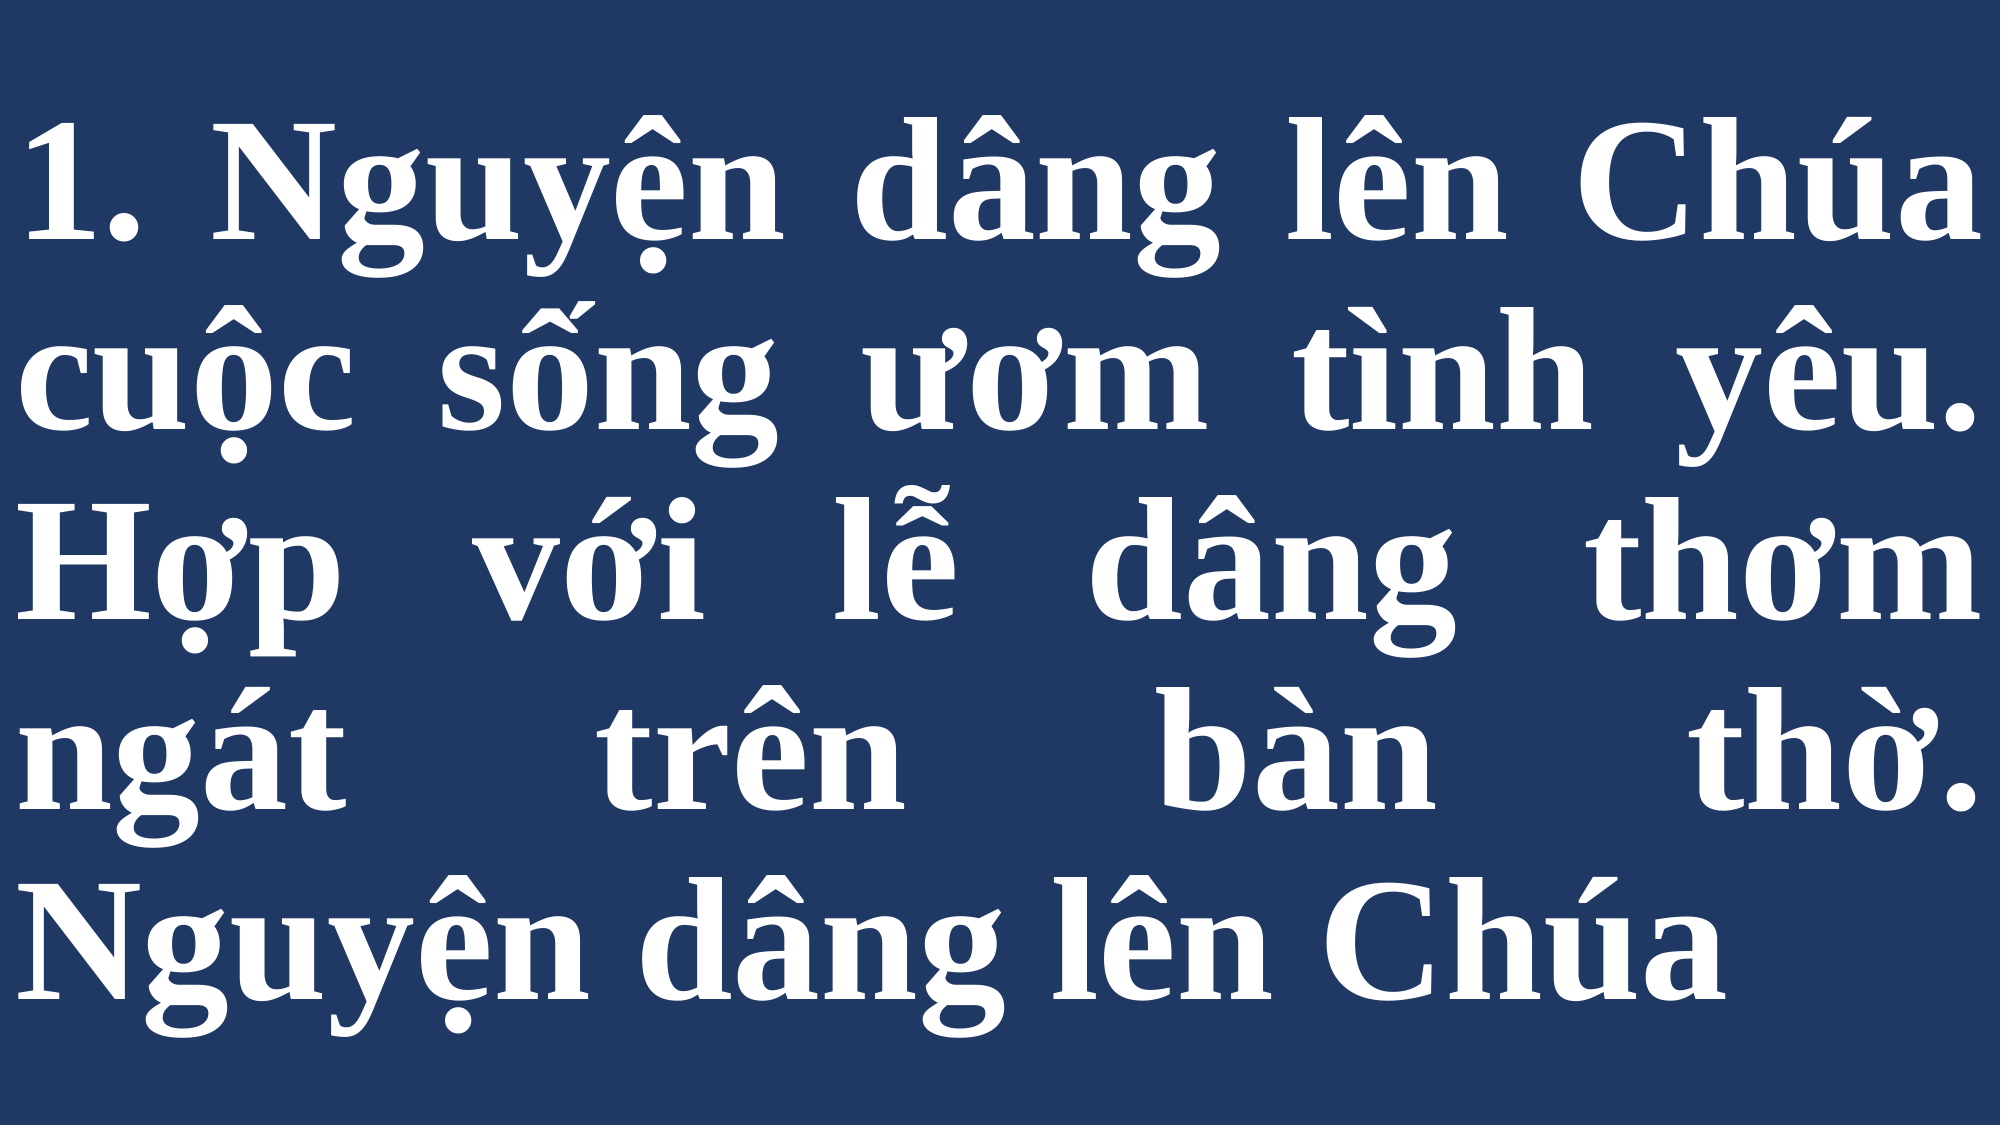

# 1. Nguyện dâng lên Chúa cuộc sống ươm tình yêu. Hợp với lễ dâng thơm ngát trên bàn thờ. Nguyện dâng lên Chúa